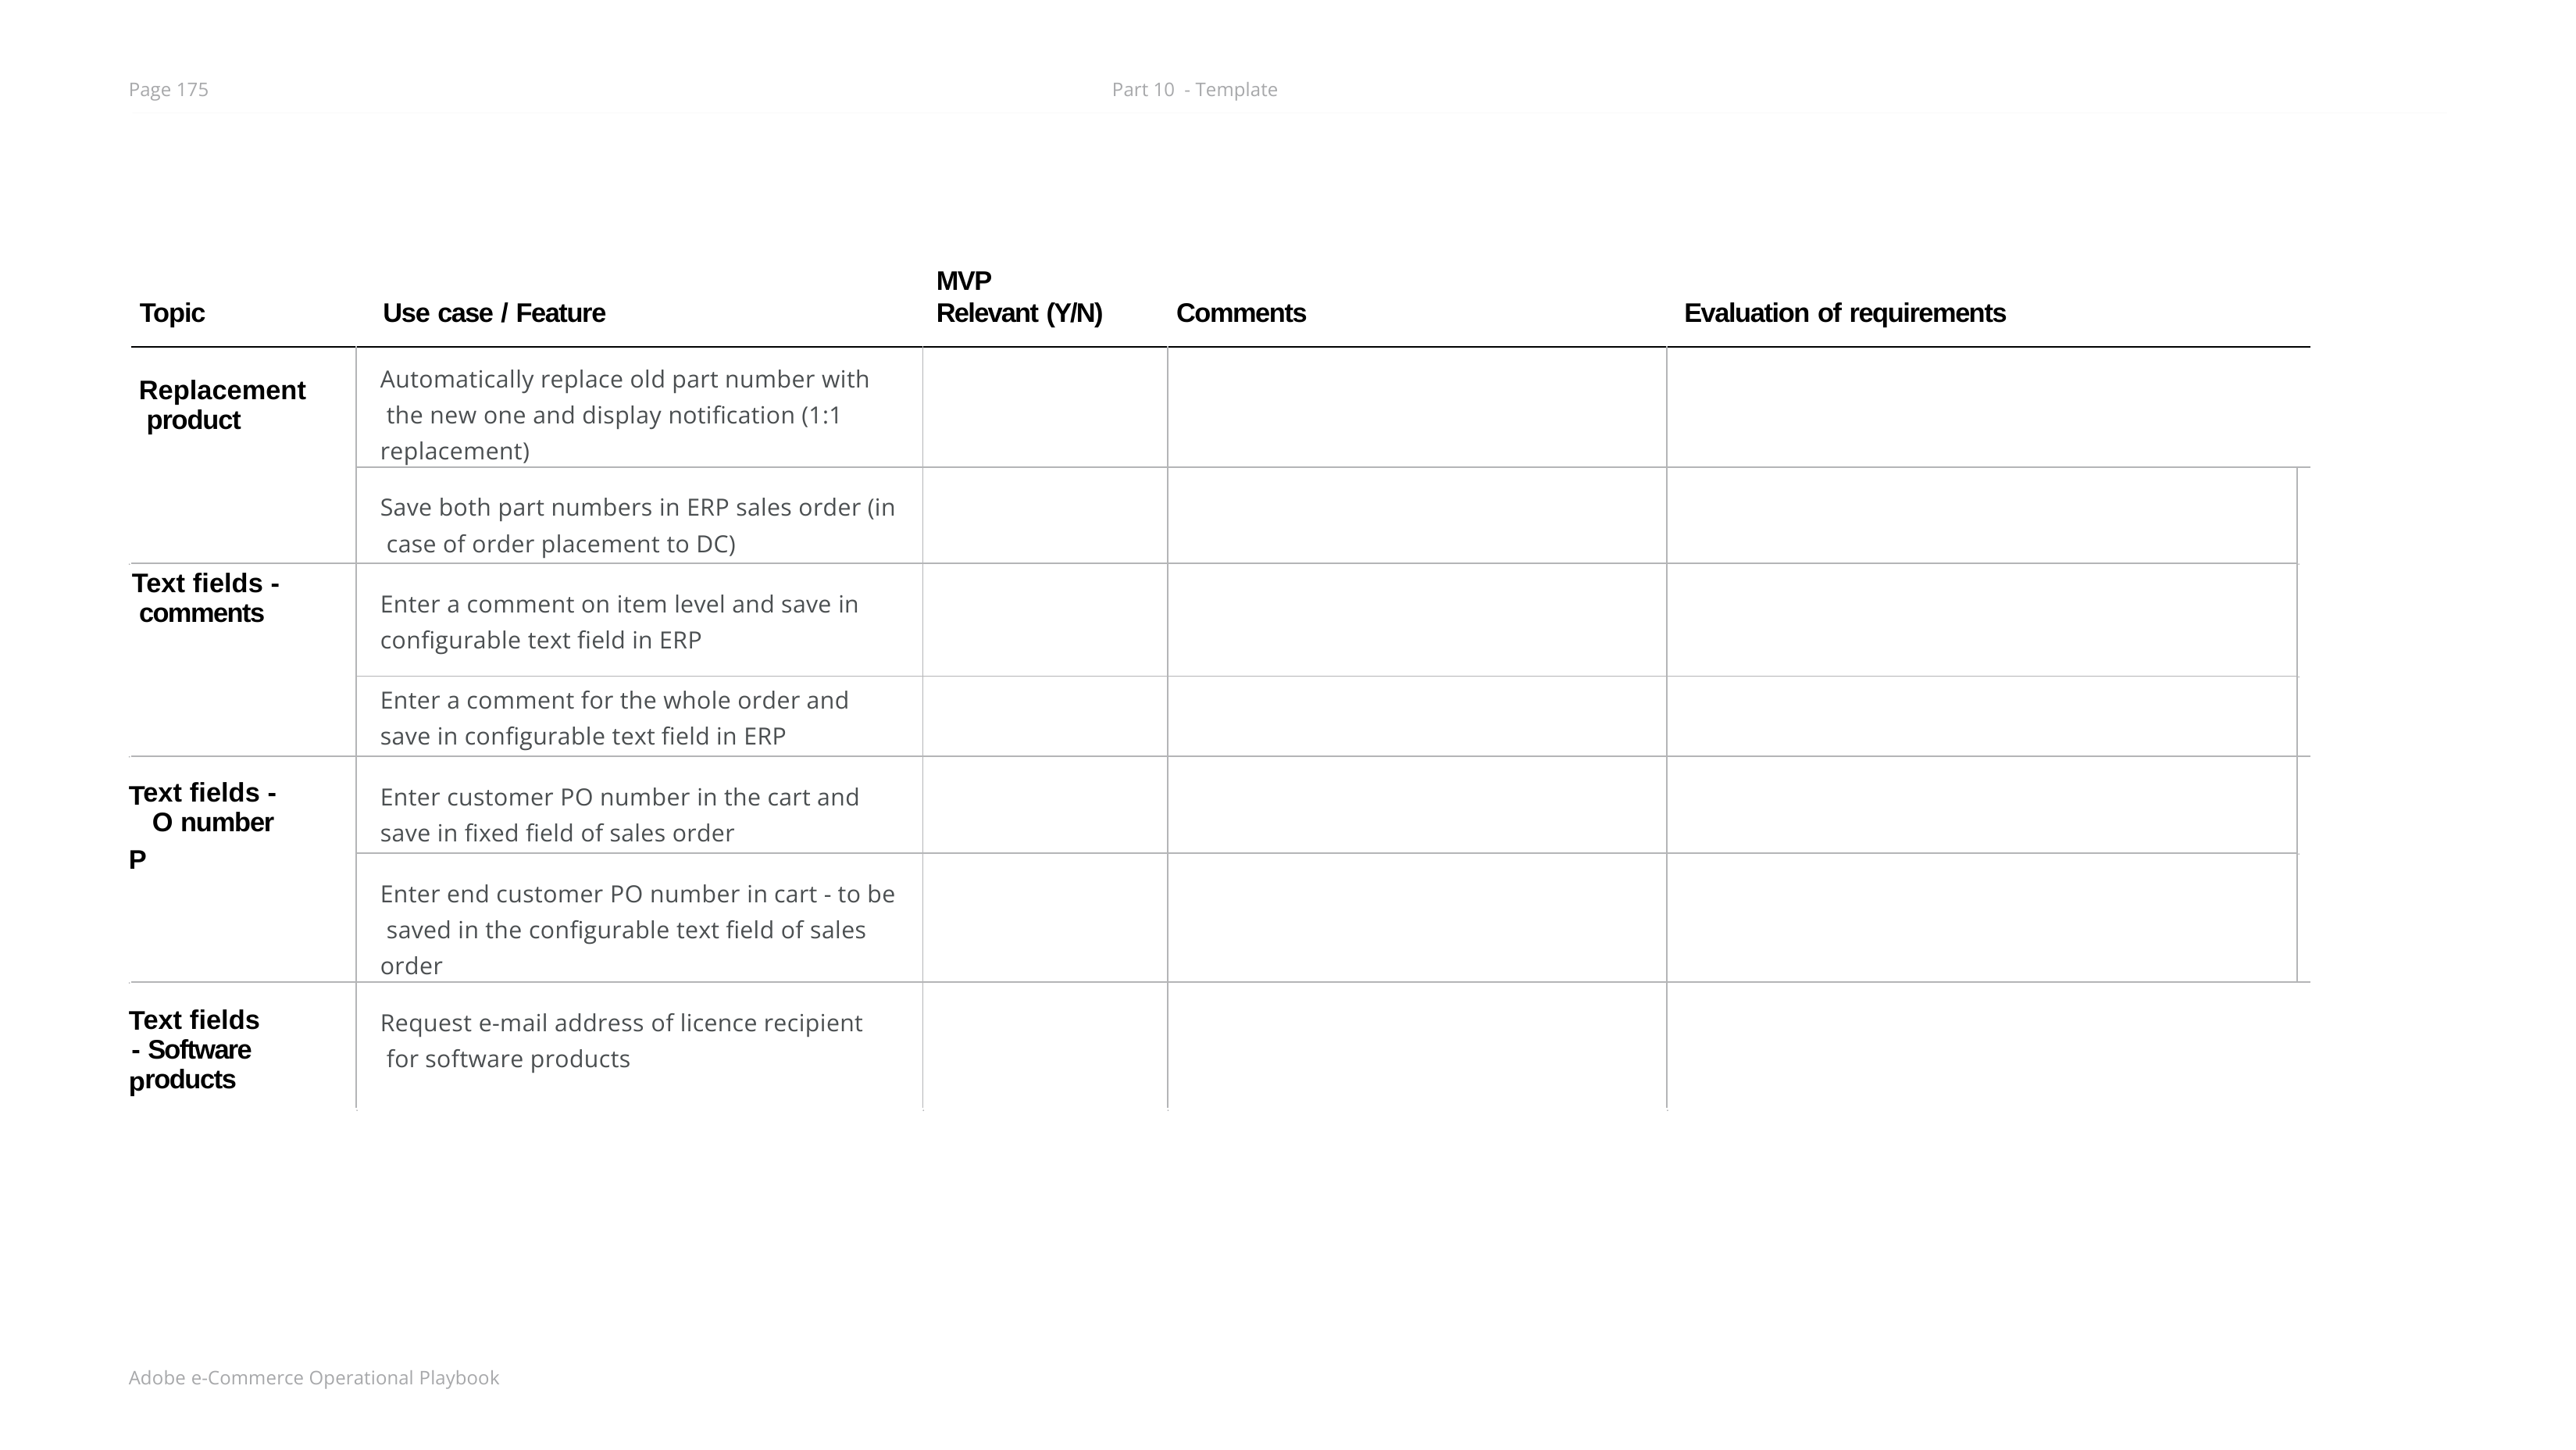

Page 175
Part 10 - Template
MVP
Relevant (Y/N)
Topic
Use case / Feature
Comments
Evaluation of requirements
| Replacement product | Automatically replace old part number with the new one and display notification (1:1 replacement) |  |  |  |  |
| --- | --- | --- | --- | --- | --- |
|  | Save both part numbers in ERP sales order (in case of order placement to DC) |  |  |  |  |
| Text fields - comments | Enter a comment on item level and save in configurable text field in ERP |  |  |  |  |
|  | Enter a comment for the whole order and save in configurable text field in ERP |  |  |  |  |
| ext fields - O number | Enter customer PO number in the cart and save in fixed field of sales order |  |  |  |  |
|  | Enter end customer PO number in cart - to be saved in the configurable text field of sales order |  |  |  |  |
| ext fields - Software roducts | Request e-mail address of licence recipient for software products |  |  |  |  |

T  P

T

p

Adobe e-Commerce Operational Playbook